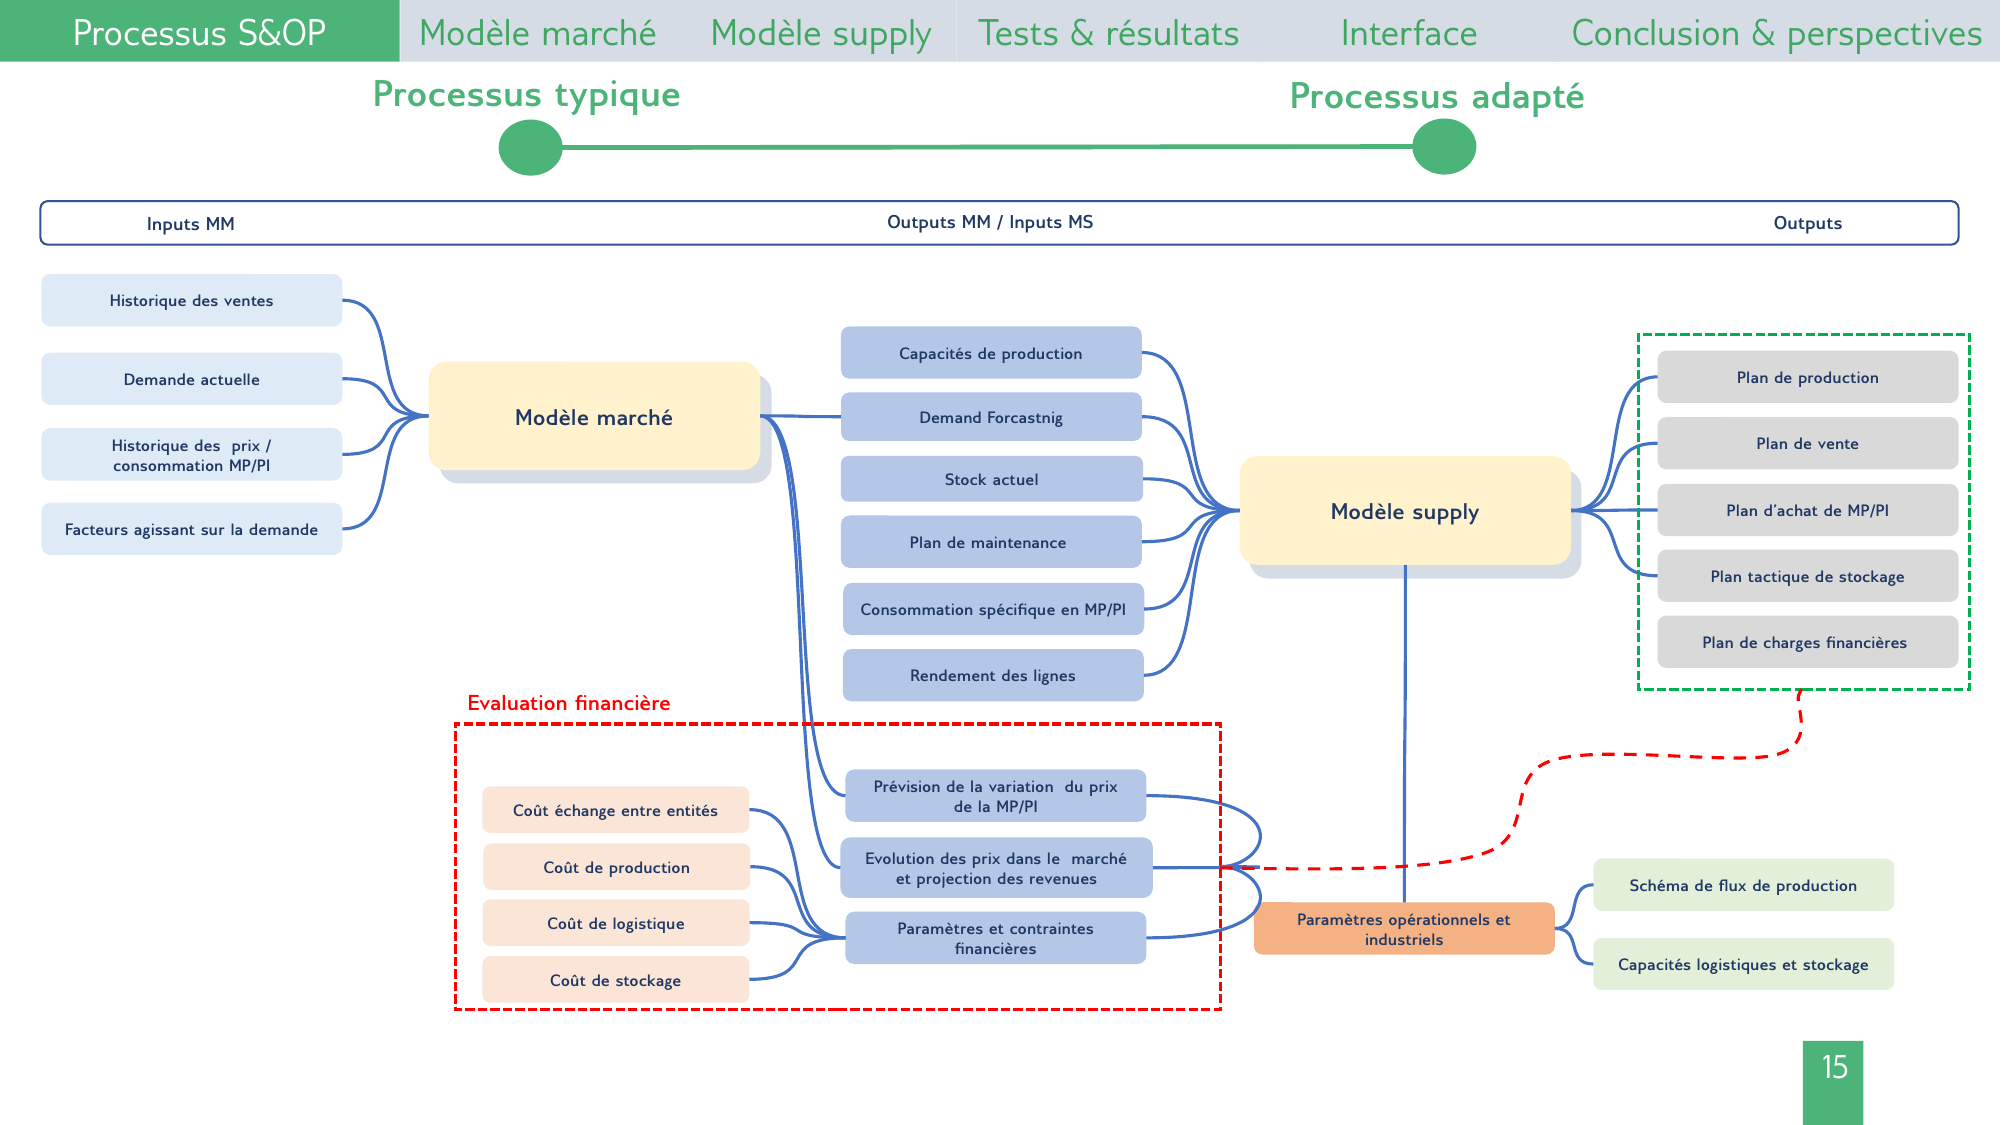

Processus S&OP
Modèle marché
 Modèle supply
Tests & résultats
Interface
Conclusion & perspectives
Processus typique

Processus adapté

Outputs MM / Inputs MS
Outputs
Inputs MM
Historique des ventes
Capacités de production

Plan de production
Demande actuelle
Modèle marché
Modèle marché
Demand Forcastnig
Plan de vente
Historique des  prix / consommation MP/PI
Stock actuel
Modèle supply
Modèle marché
Plan d’achat de MP/PI
Facteurs agissant sur la demande
Plan de maintenance
Plan tactique de stockage
Consommation spécifique en MP/PI
Plan de charges financières
Rendement des lignes
Evaluation financière

Prévision de la variation  du prix de la MP/PI
Coût échange entre entités
Evolution des prix dans le  marché et projection des revenues
Coût de production
Schéma de flux de production
Coût de logistique
Paramètres opérationnels et industriels
Paramètres et contraintes financières
Capacités logistiques et stockage
Coût de stockage

15